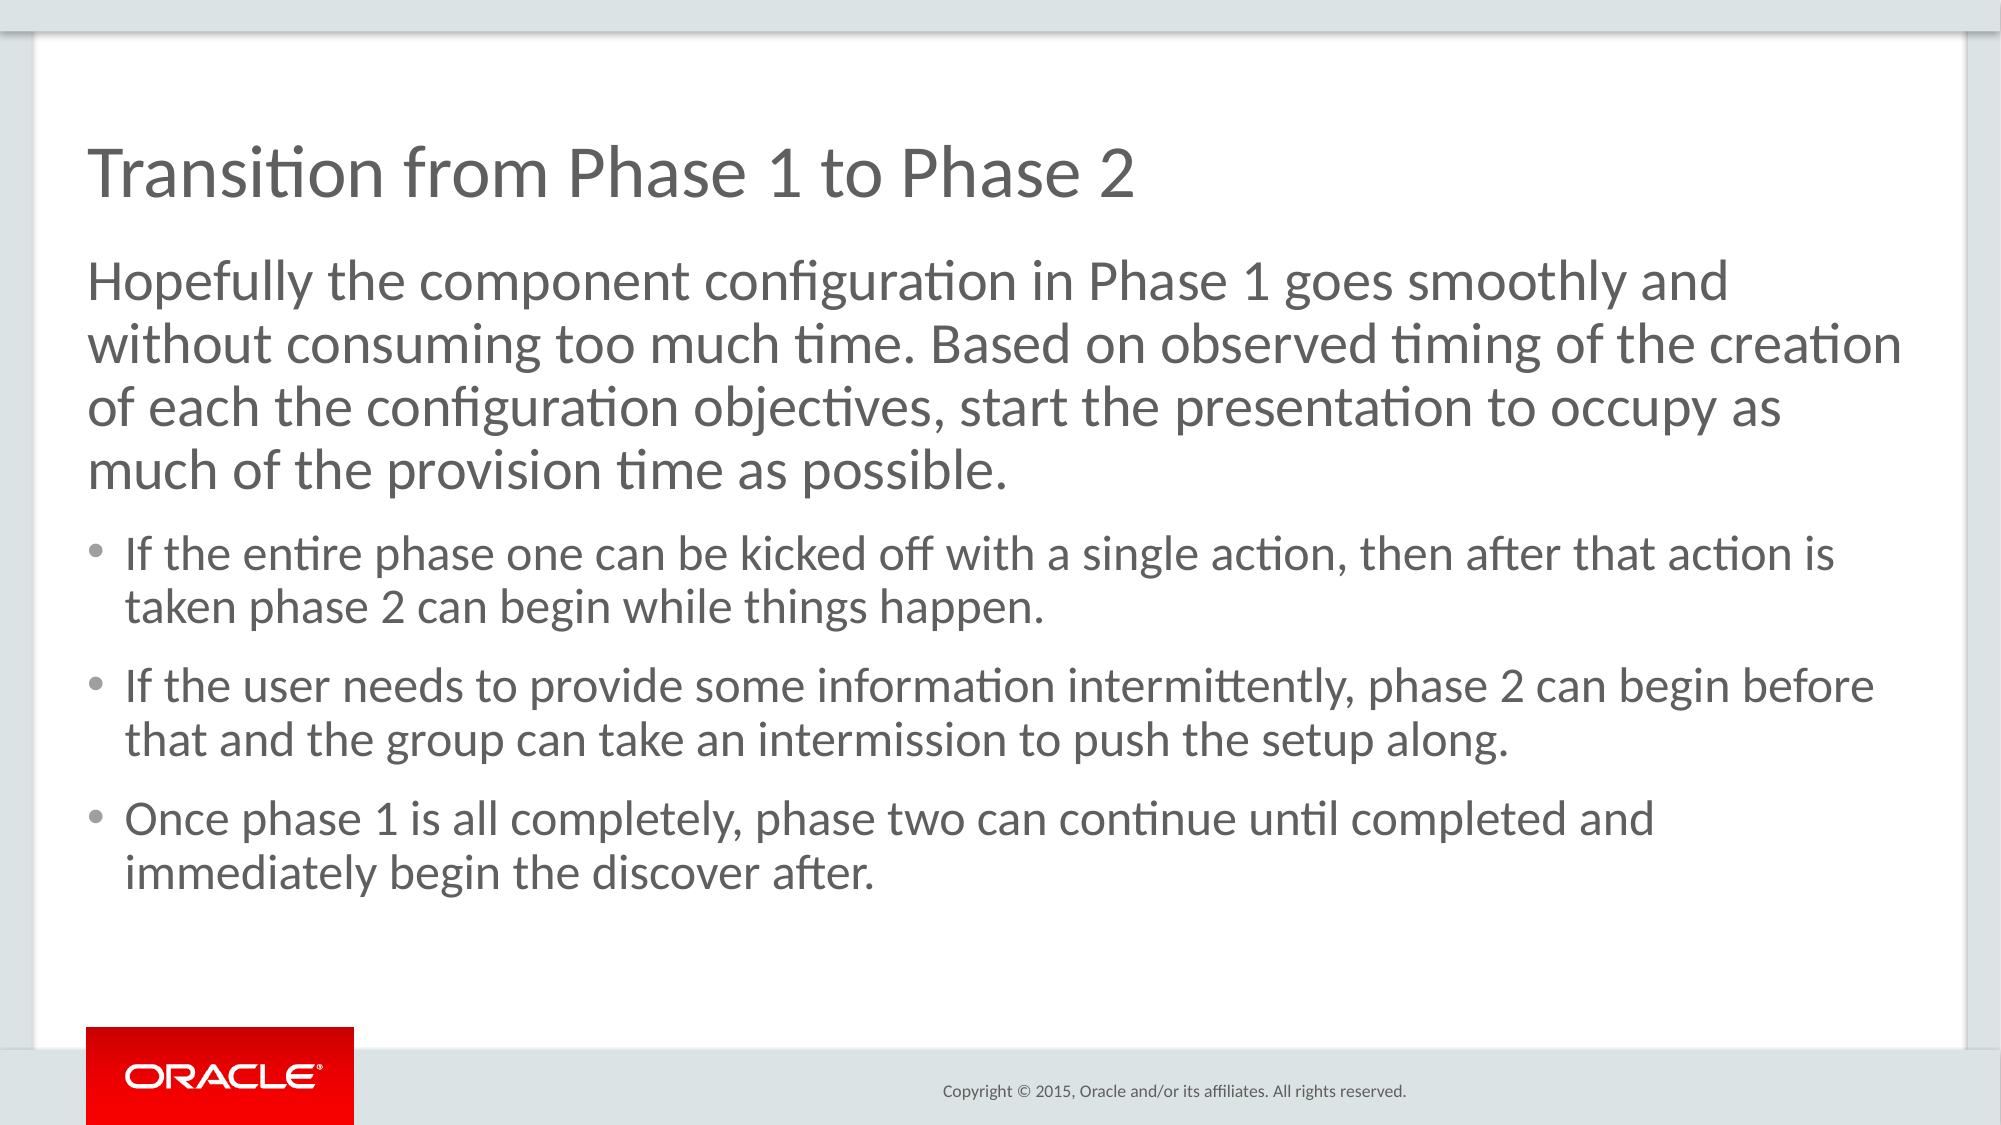

# Transition from Phase 1 to Phase 2
Hopefully the component configuration in Phase 1 goes smoothly and without consuming too much time. Based on observed timing of the creation of each the configuration objectives, start the presentation to occupy as much of the provision time as possible.
If the entire phase one can be kicked off with a single action, then after that action is taken phase 2 can begin while things happen.
If the user needs to provide some information intermittently, phase 2 can begin before that and the group can take an intermission to push the setup along.
Once phase 1 is all completely, phase two can continue until completed and immediately begin the discover after.